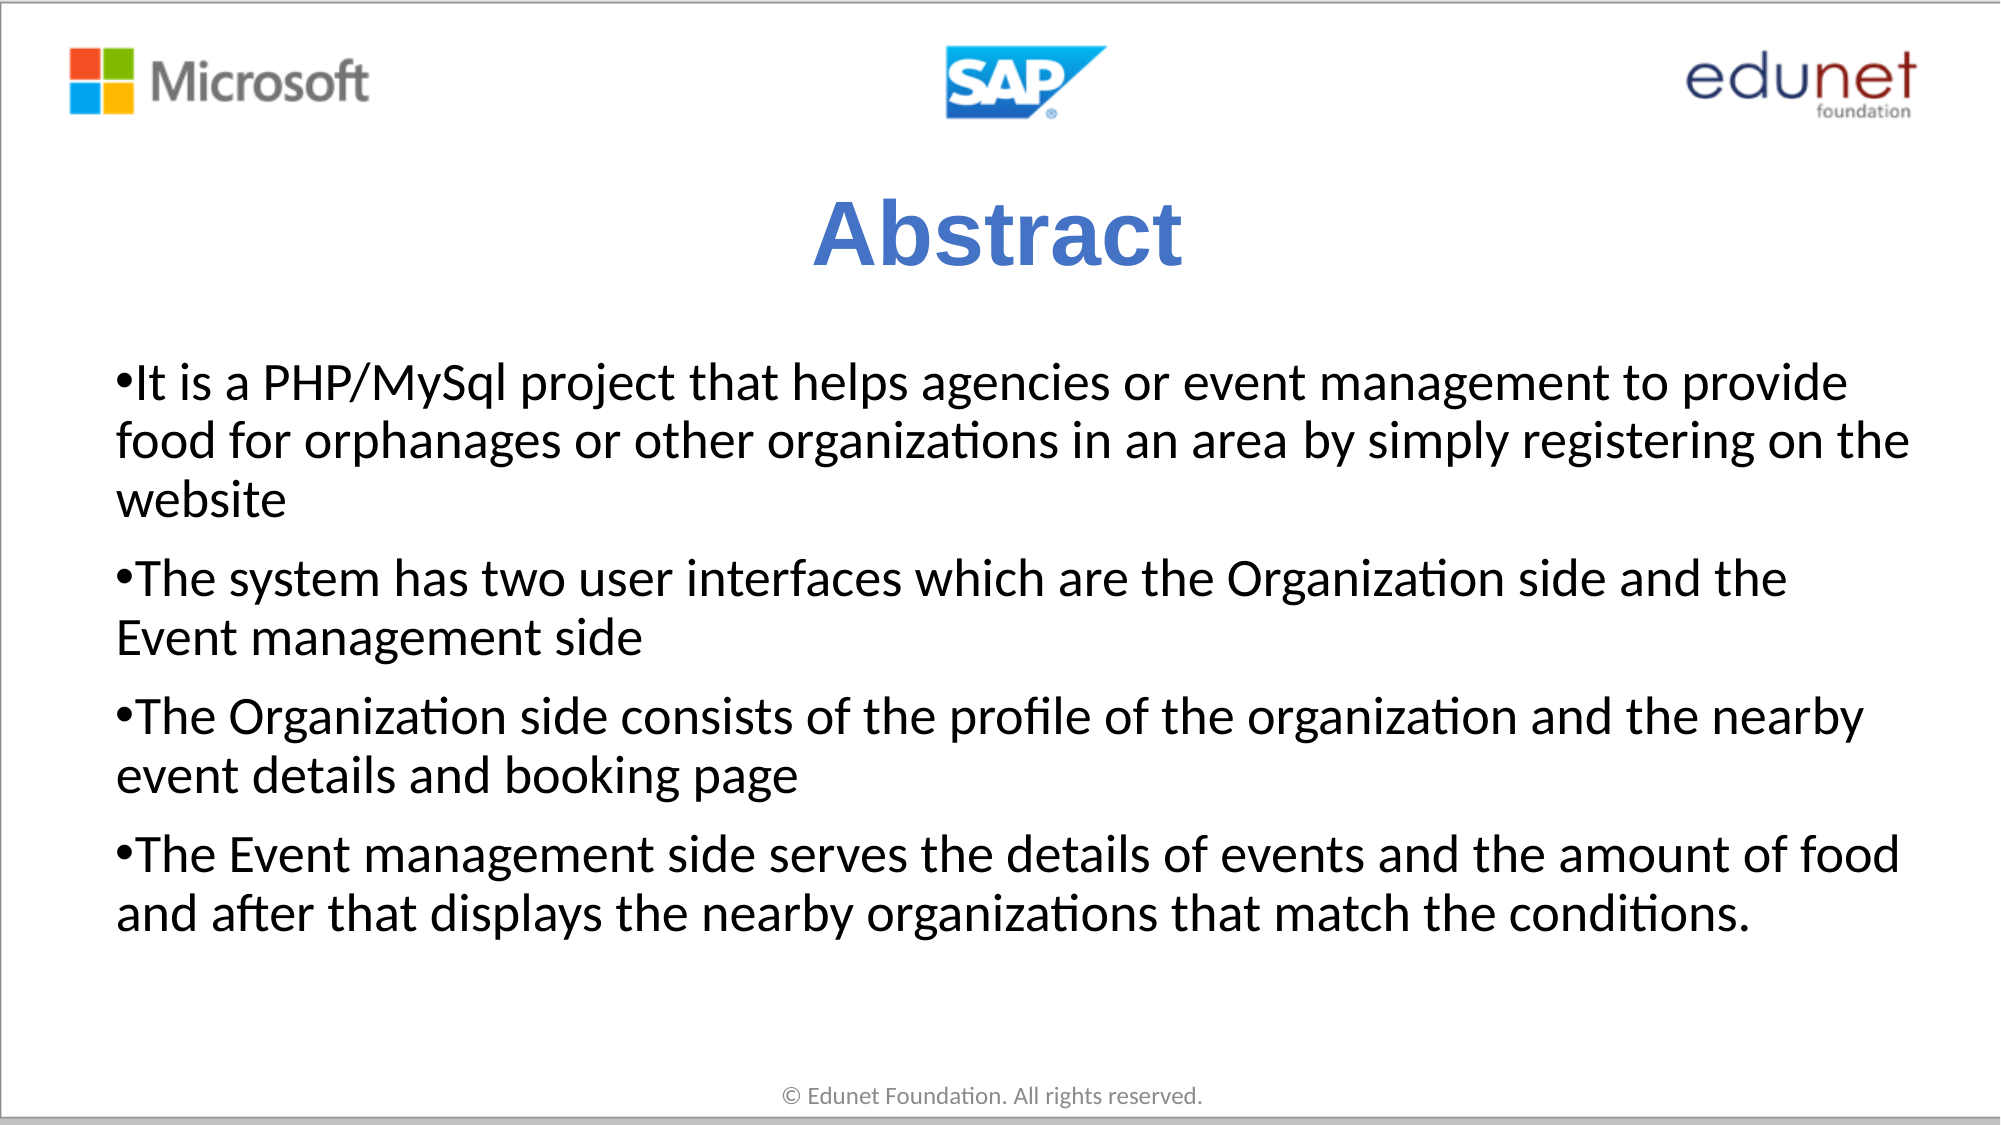

# Abstract
It is a PHP/MySql project that helps agencies or event management to provide food for orphanages or other organizations in an area by simply registering on the website
The system has two user interfaces which are the Organization side and the Event management side
The Organization side consists of the profile of the organization and the nearby event details and booking page
The Event management side serves the details of events and the amount of food and after that displays the nearby organizations that match the conditions.

© Edunet Foundation. All rights reserved.